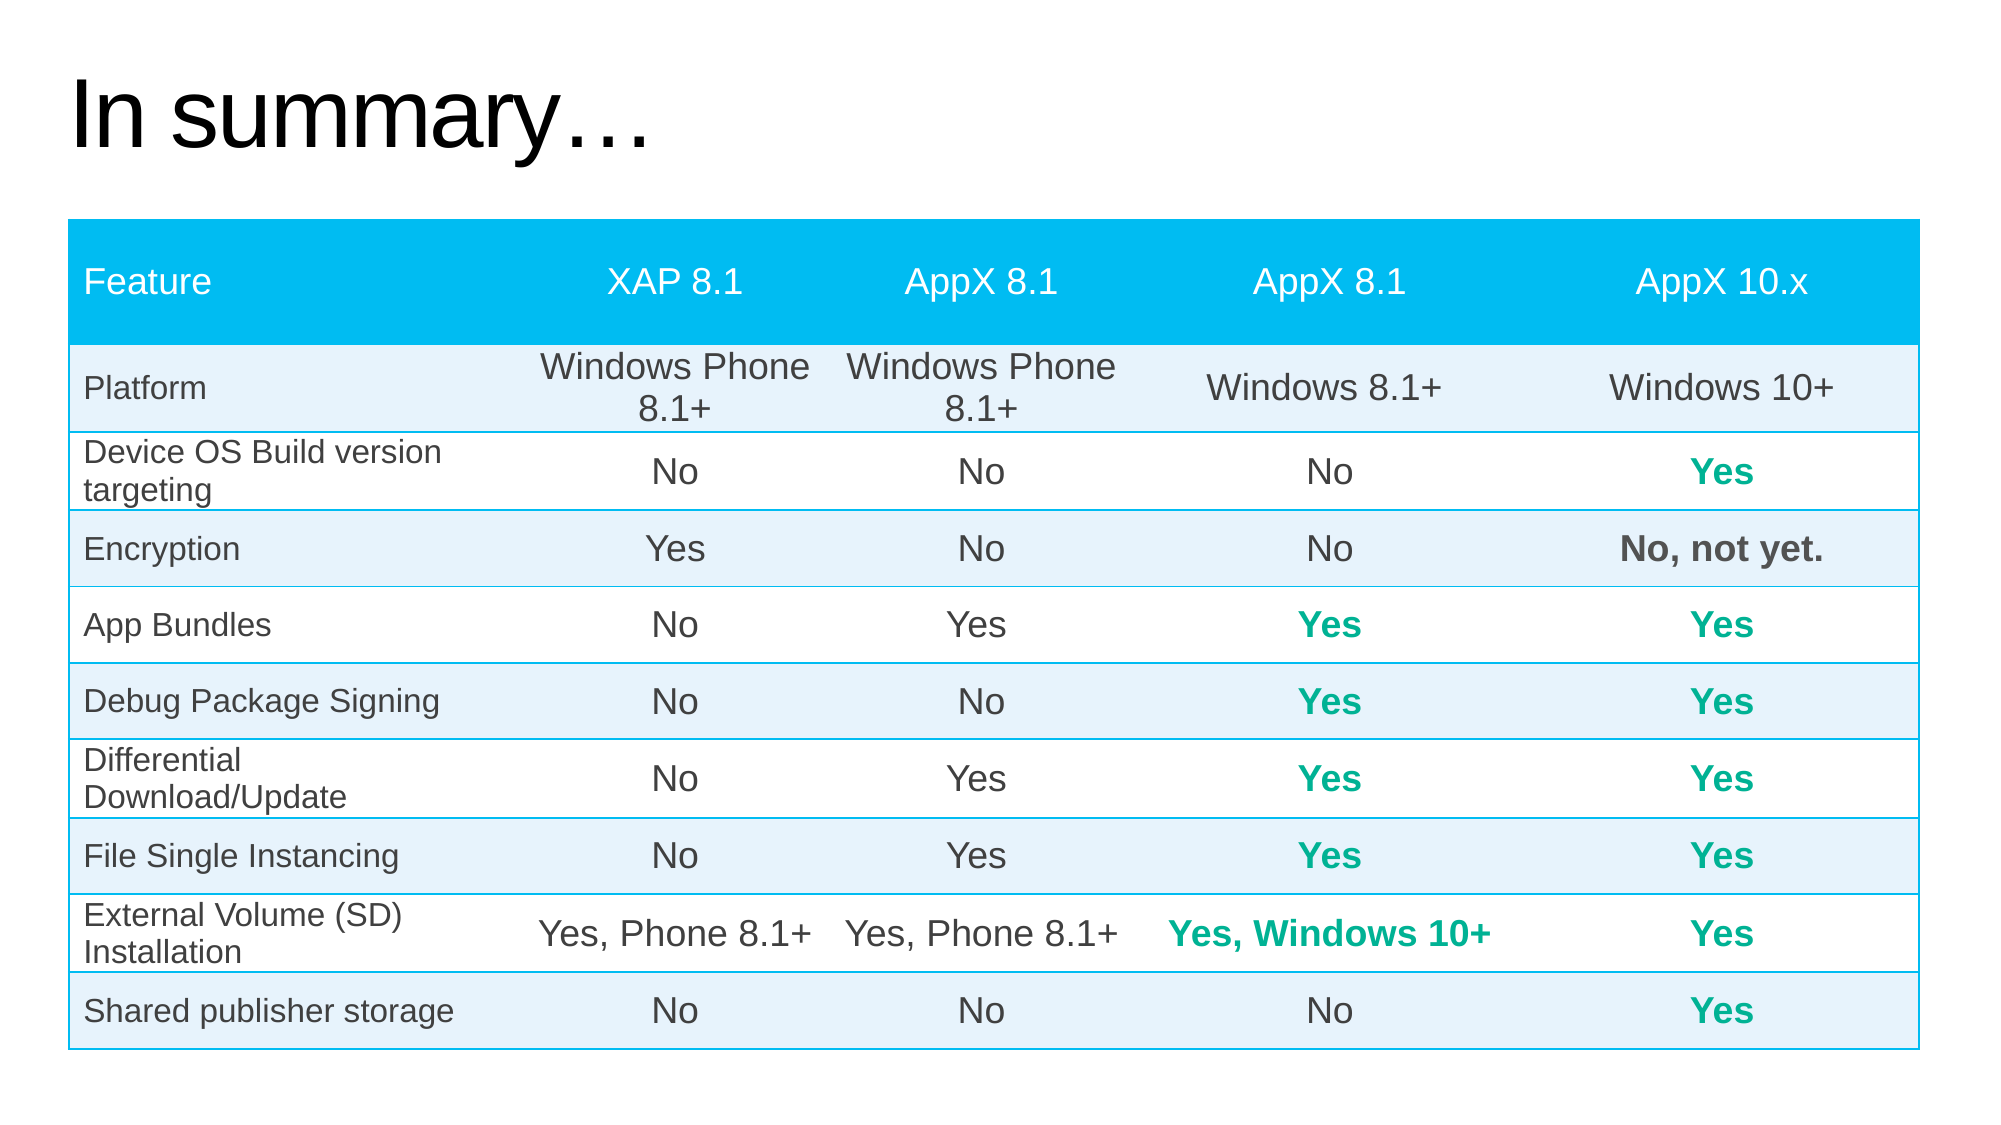

# In summary…
| Feature | XAP 8.1 | AppX 8.1 | AppX 8.1 | AppX 10.x |
| --- | --- | --- | --- | --- |
| Platform | Windows Phone 8.1+ | Windows Phone 8.1+ | Windows 8.1+ | Windows 10+ |
| Device OS Build version targeting | No | No | No | Yes |
| Encryption | Yes | No | No | No, not yet. |
| App Bundles | No | Yes | Yes | Yes |
| Debug Package Signing | No | No | Yes | Yes |
| Differential Download/Update | No | Yes | Yes | Yes |
| File Single Instancing | No | Yes | Yes | Yes |
| External Volume (SD) Installation | Yes, Phone 8.1+ | Yes, Phone 8.1+ | Yes, Windows 10+ | Yes |
| Shared publisher storage | No | No | No | Yes |